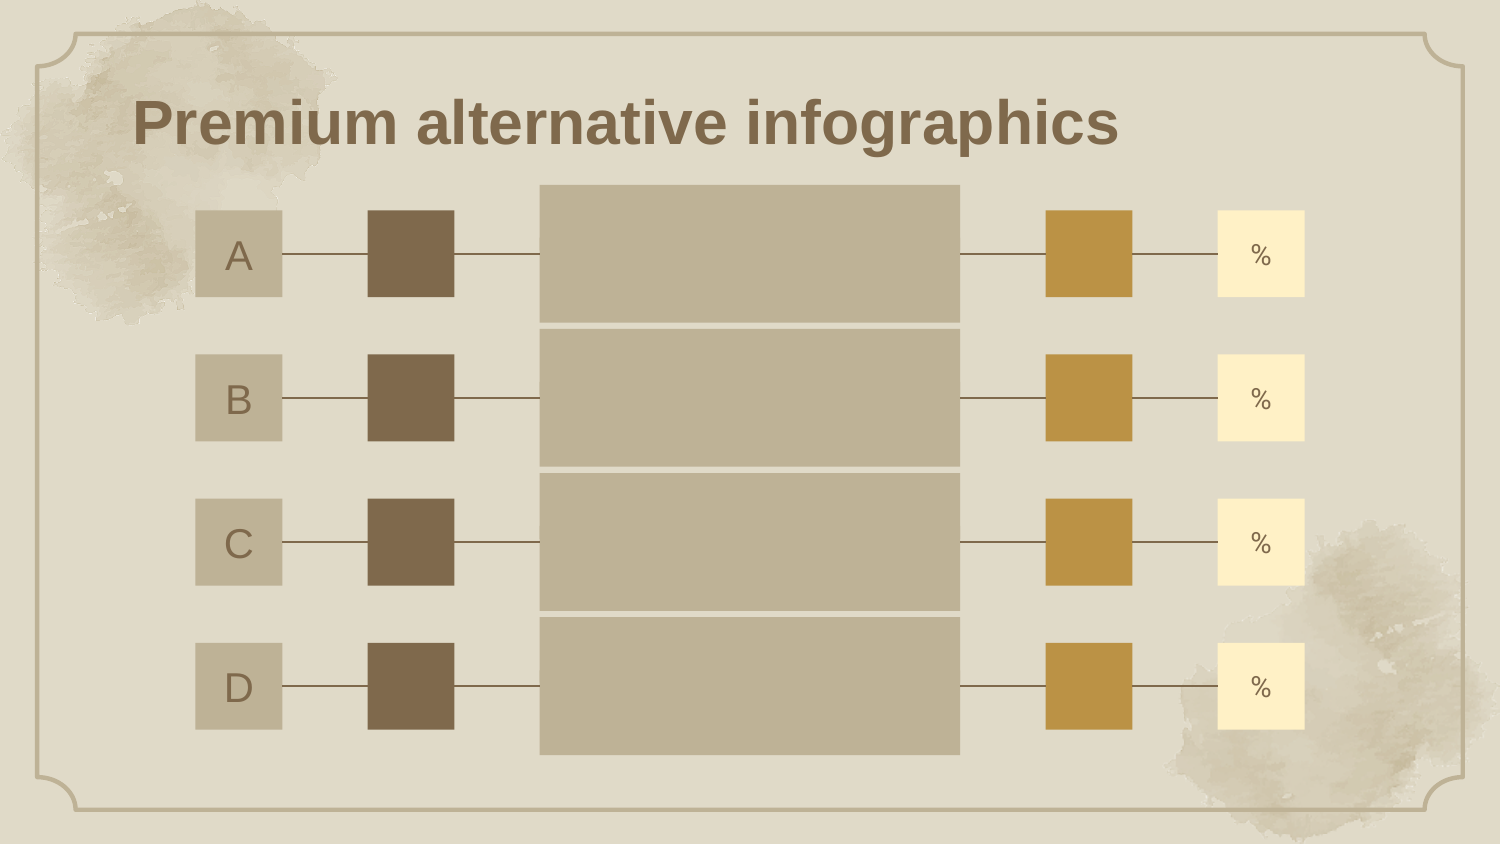

# Premium alternative infographics

A

%

B

%

C

%

D

%